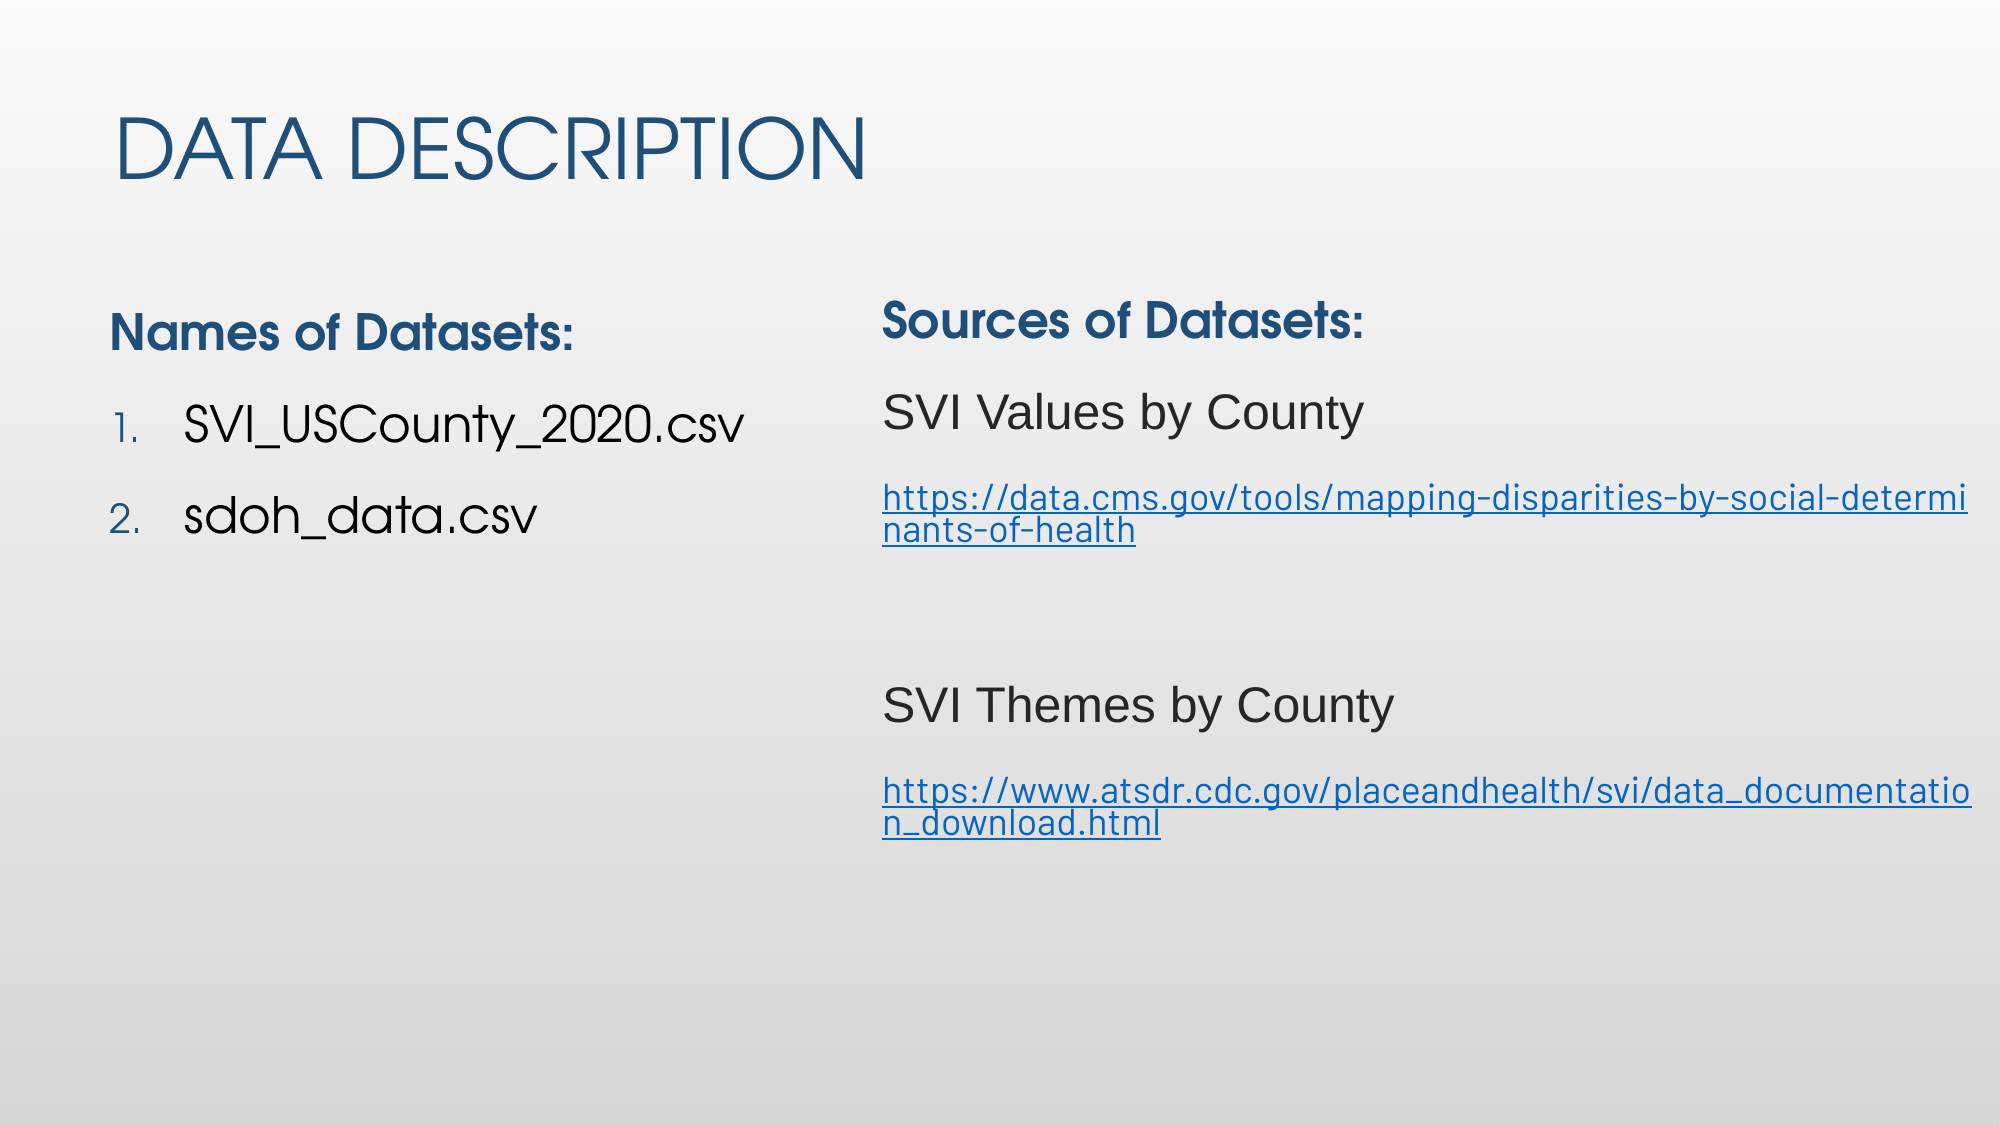

# Data Description
Sources of Datasets:
SVI Values by County
https://data.cms.gov/tools/mapping-disparities-by-social-determinants-of-health

SVI Themes by County
https://www.atsdr.cdc.gov/placeandhealth/svi/data_documentation_download.html

Names of Datasets:
SVI_USCounty_2020.csv
sdoh_data.csv